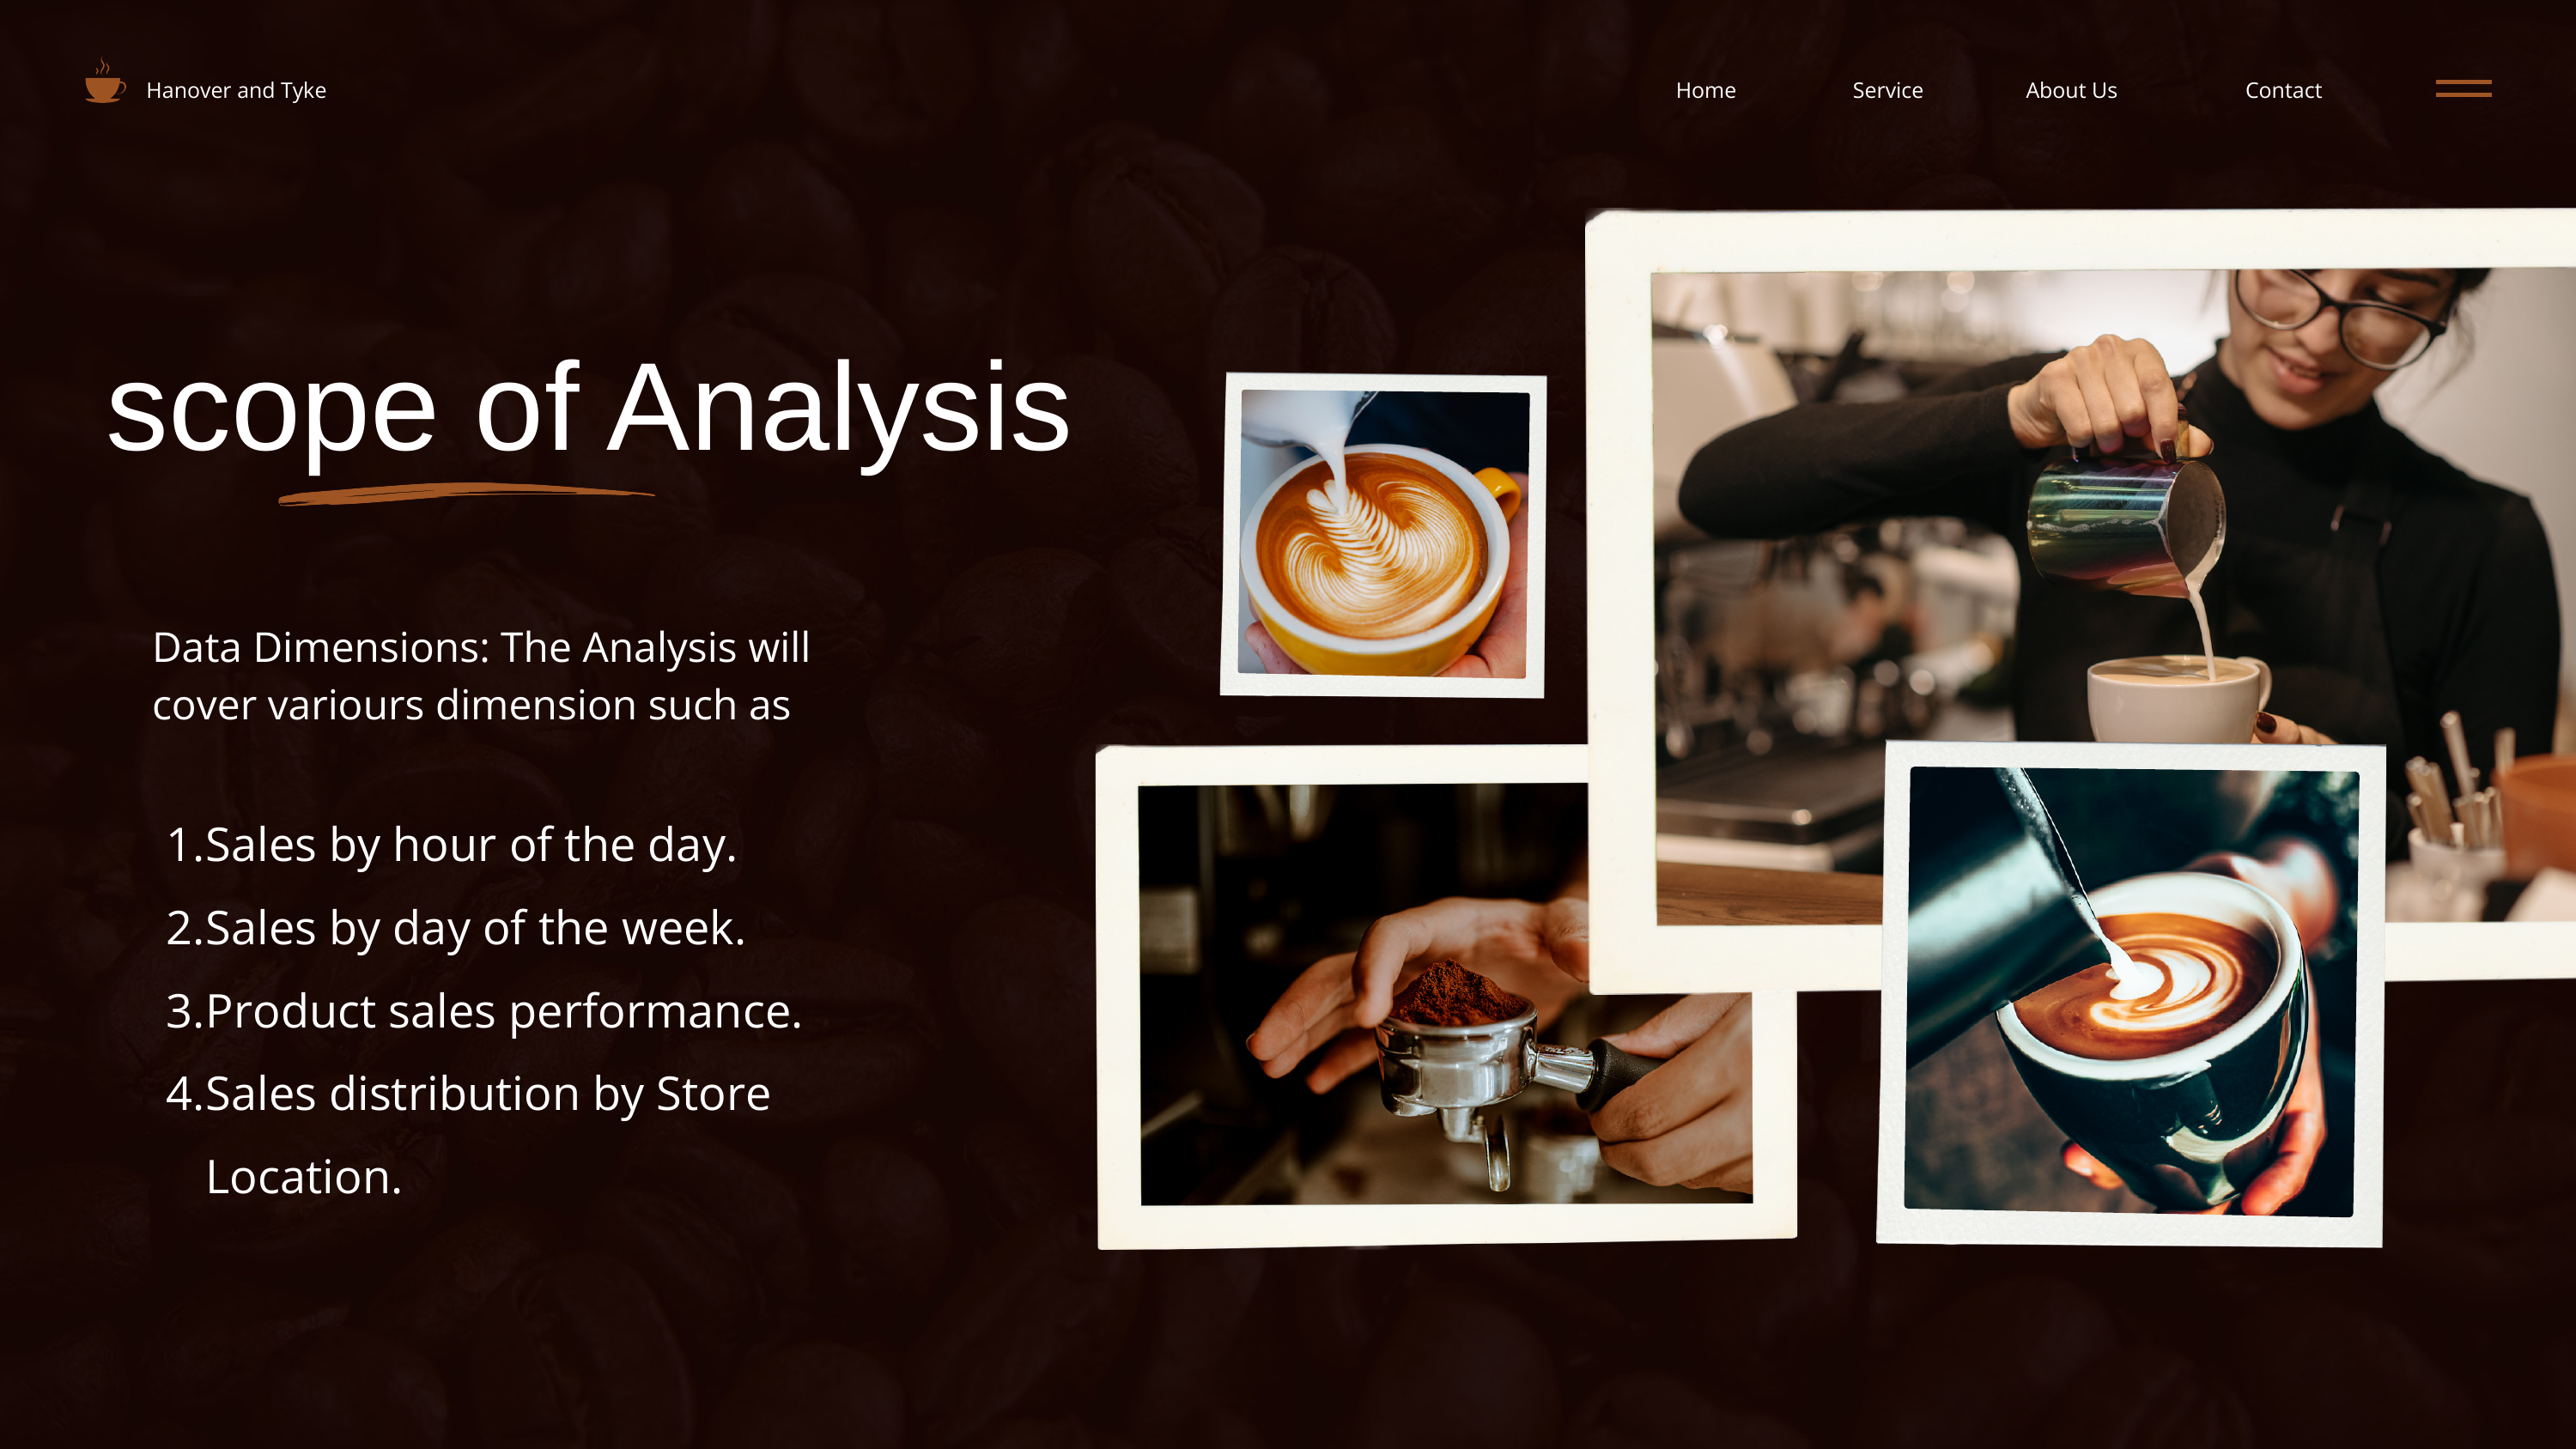

Hanover and Tyke
Home
Service
About Us
Contact

scope of Analysis

Data Dimensions: The Analysis will cover variours dimension such as

Sales by hour of the day.
Sales by day of the week.
Product sales performance.
Sales distribution by Store Location.